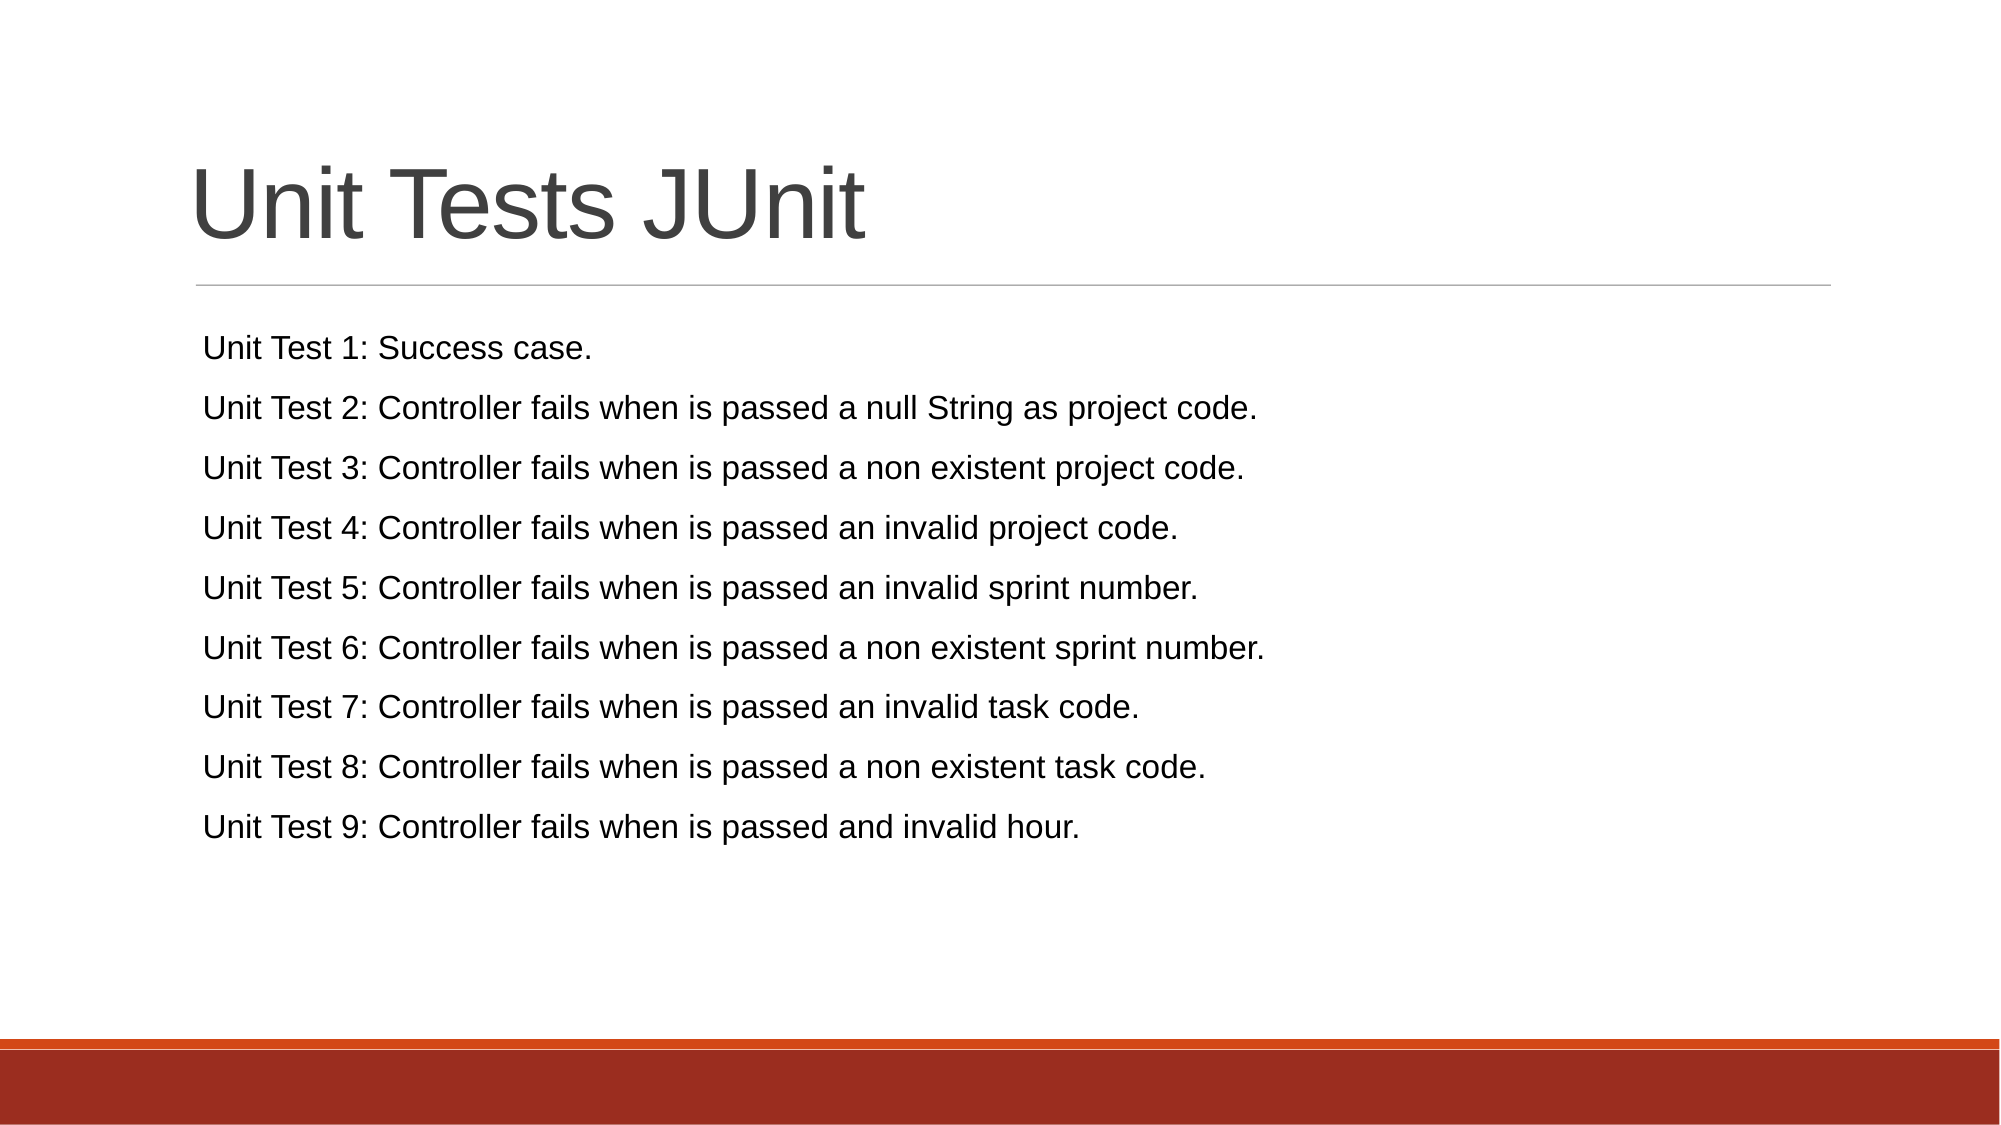

Unit Tests JUnit
Unit Test 1: Success case.
Unit Test 2: Controller fails when is passed a null String as project code.
Unit Test 3: Controller fails when is passed a non existent project code.
Unit Test 4: Controller fails when is passed an invalid project code.
Unit Test 5: Controller fails when is passed an invalid sprint number.
Unit Test 6: Controller fails when is passed a non existent sprint number.
Unit Test 7: Controller fails when is passed an invalid task code.
Unit Test 8: Controller fails when is passed a non existent task code.
Unit Test 9: Controller fails when is passed and invalid hour.